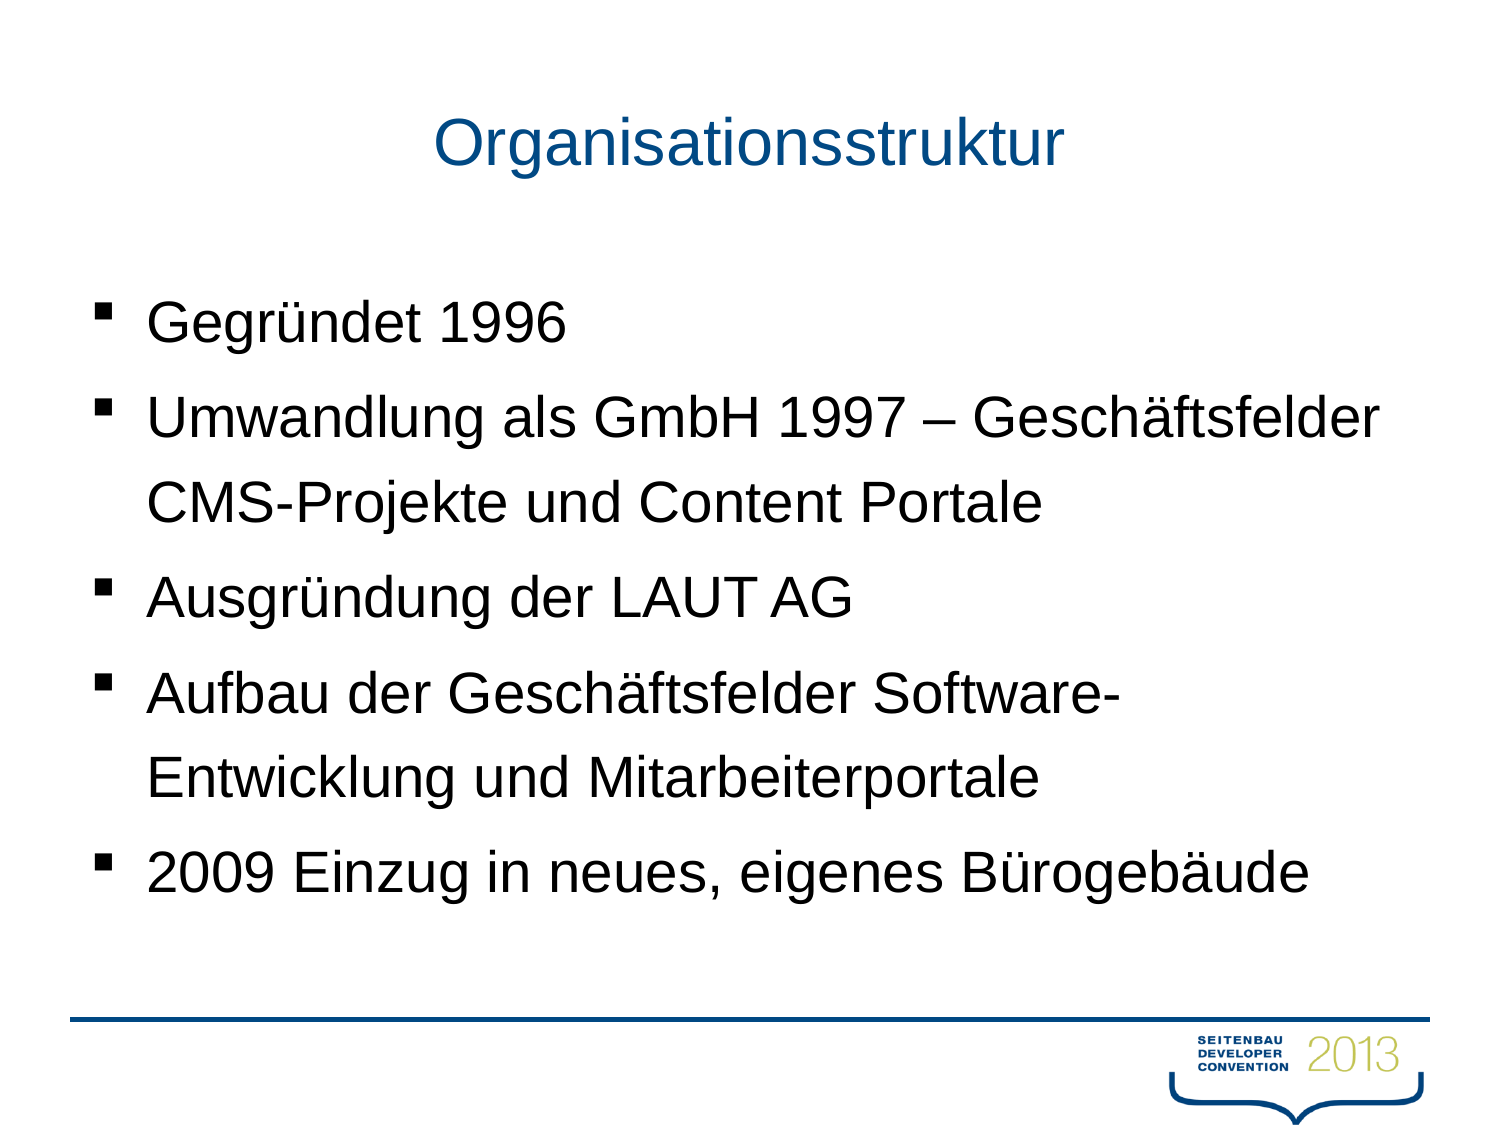

# Organisationsstruktur
Gegründet 1996
Umwandlung als GmbH 1997 – Geschäftsfelder CMS-Projekte und Content Portale
Ausgründung der LAUT AG
Aufbau der Geschäftsfelder Software-Entwicklung und Mitarbeiterportale
2009 Einzug in neues, eigenes Bürogebäude